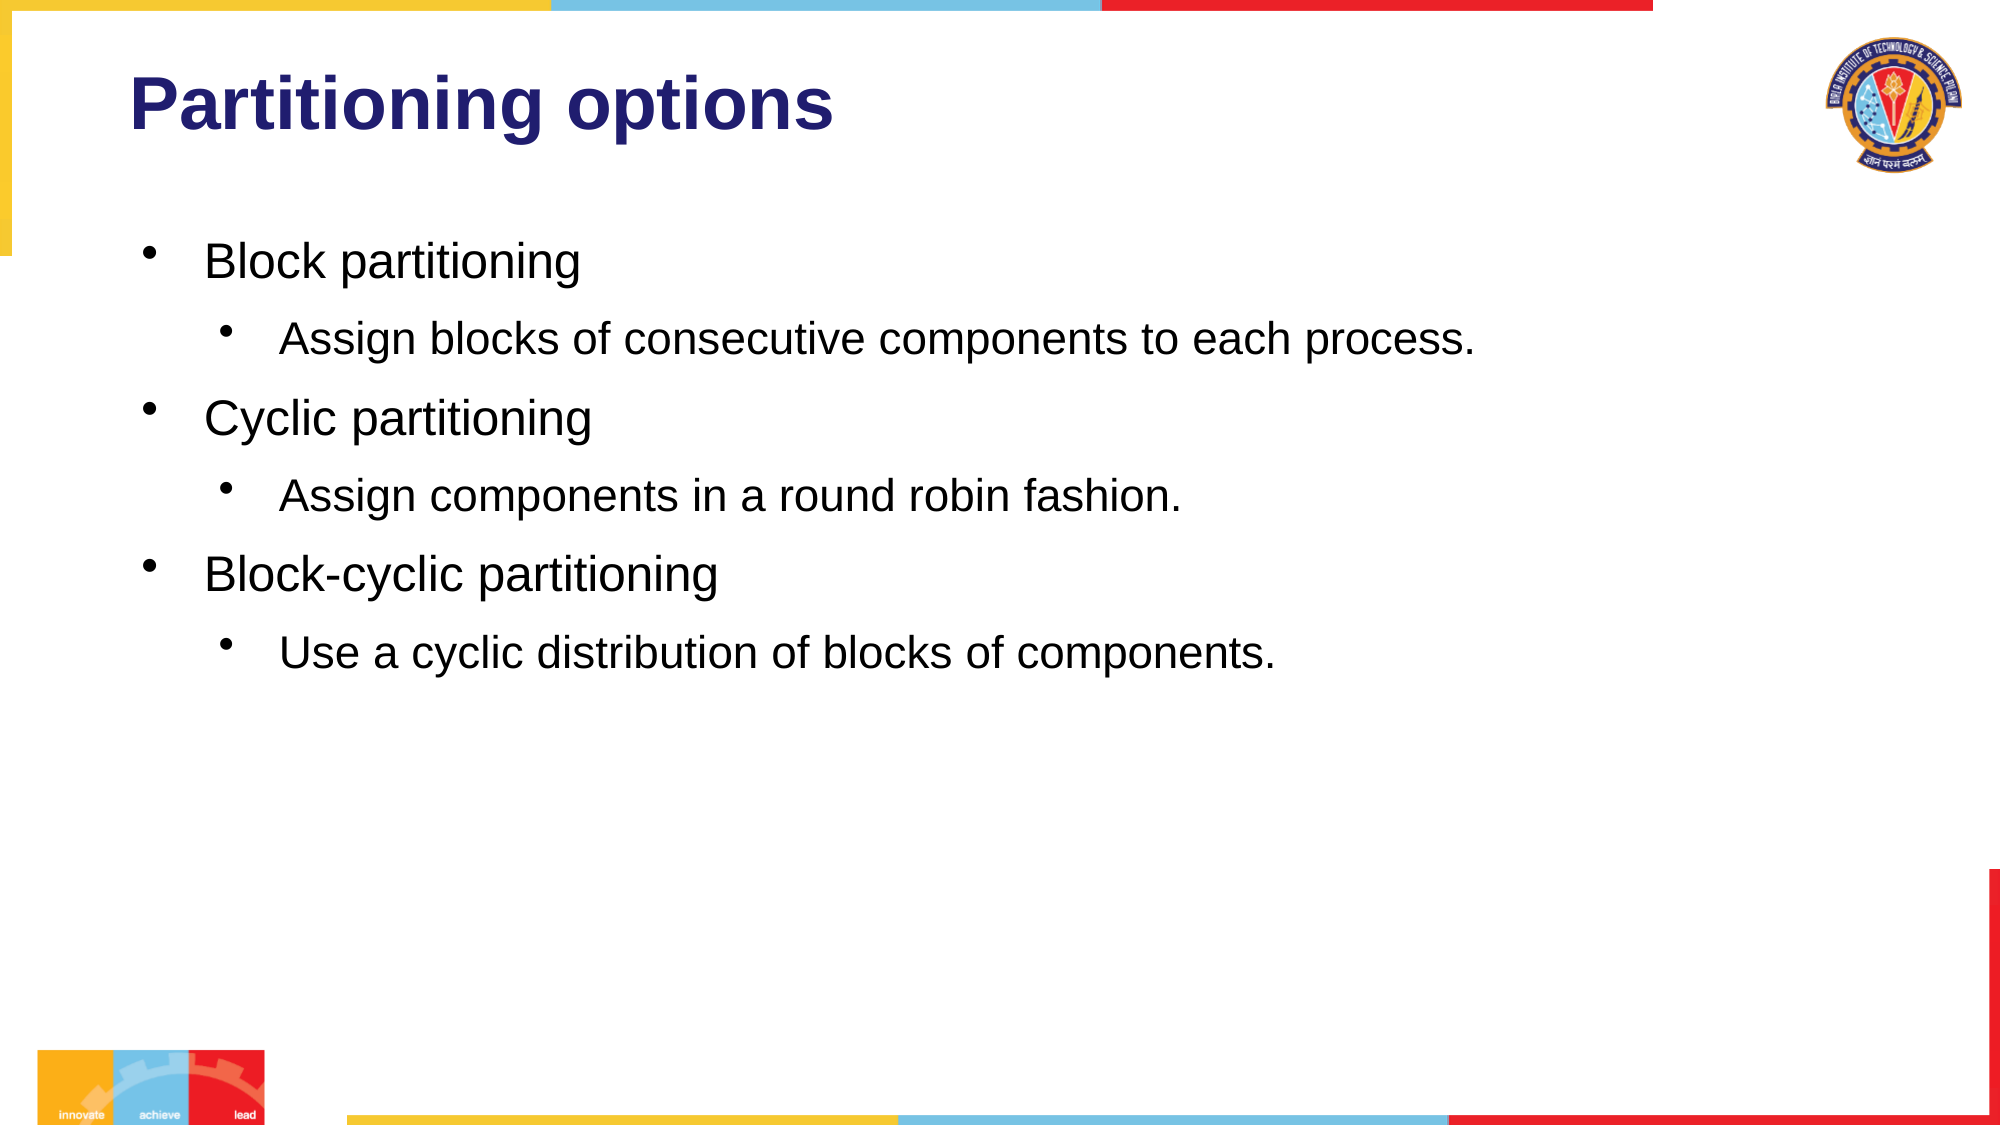

# Partitioning options
Block partitioning
Assign blocks of consecutive components to each process.
Cyclic partitioning
Assign components in a round robin fashion.
Block-cyclic partitioning
Use a cyclic distribution of blocks of components.